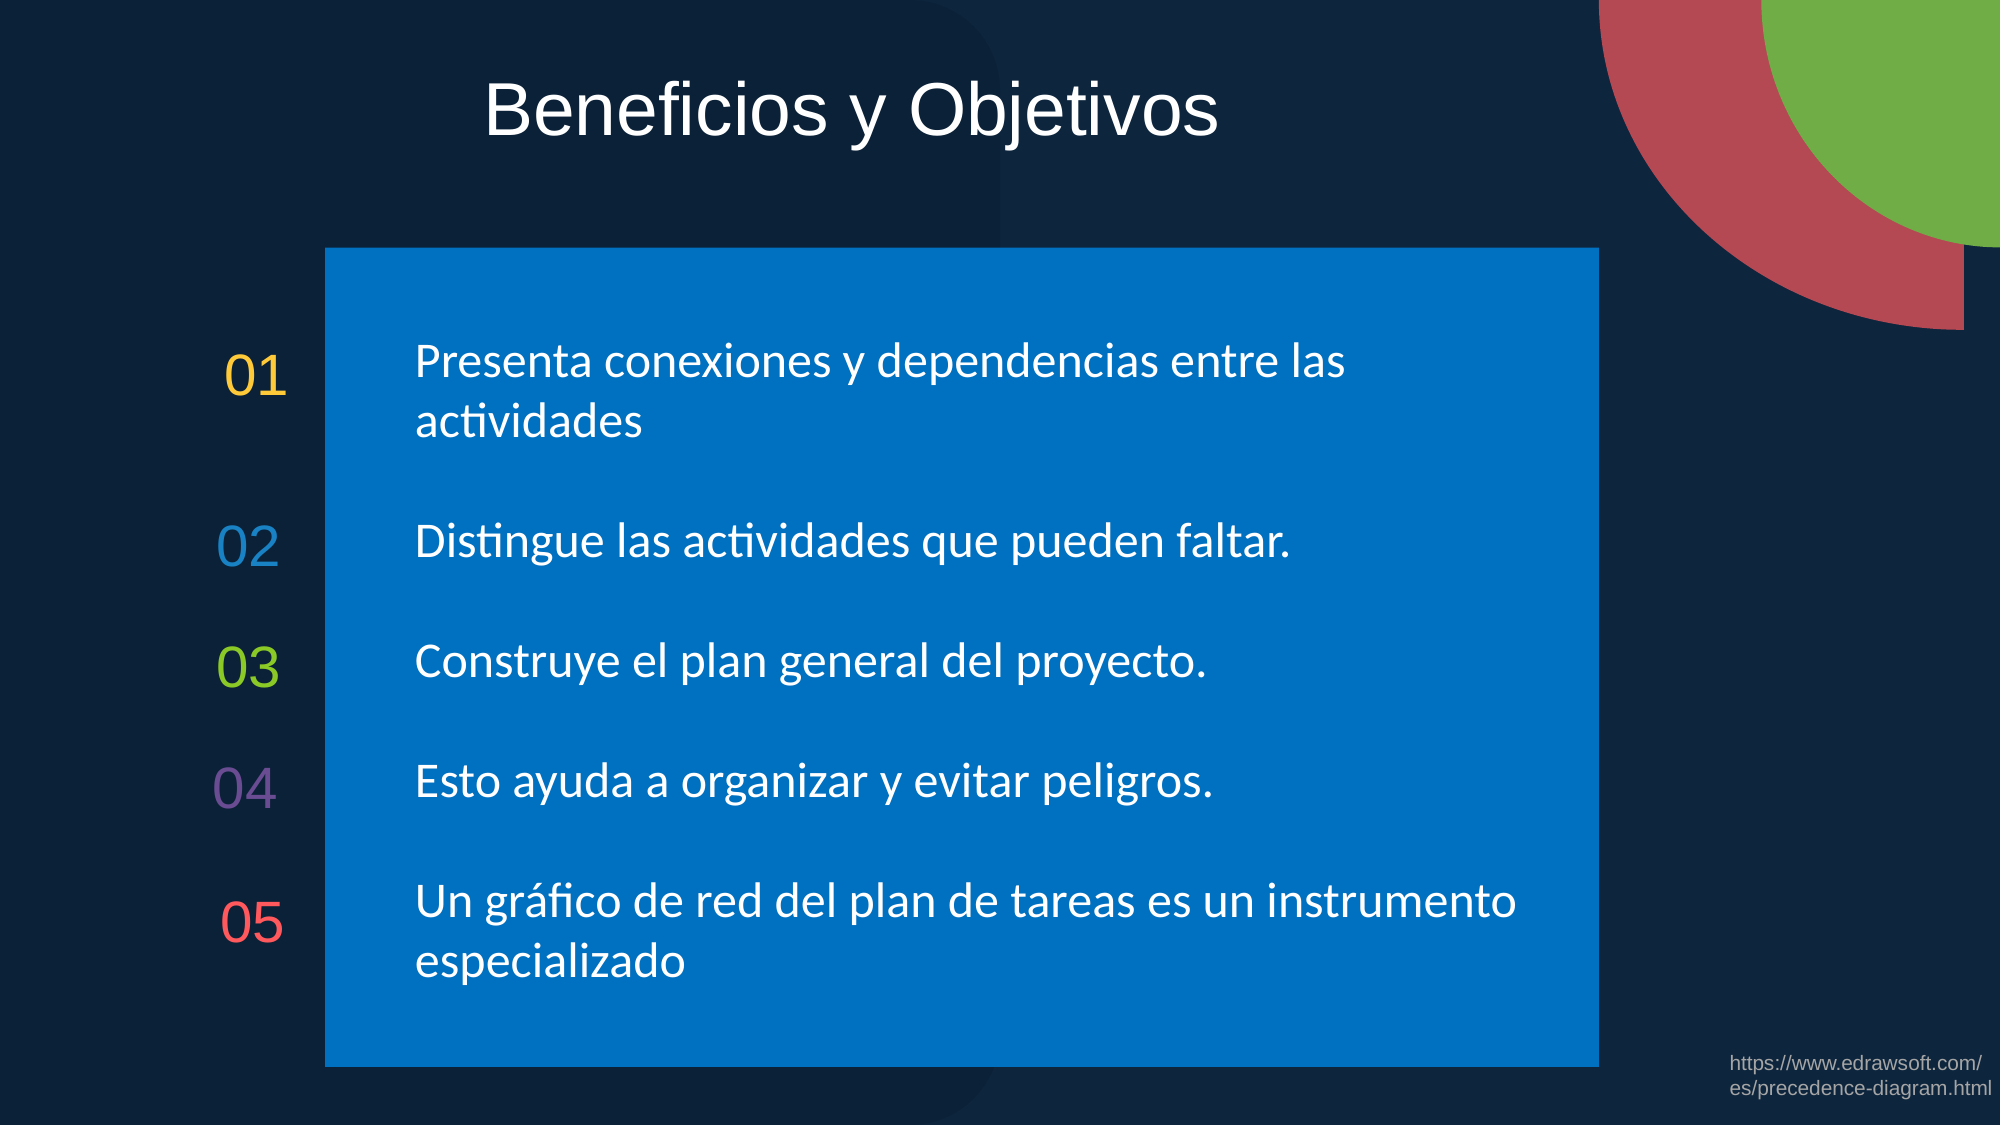

Beneficios y Objetivos
Presenta conexiones y dependencias entre las actividades

Distingue las actividades que pueden faltar.

Construye el plan general del proyecto.

Esto ayuda a organizar y evitar peligros.

Un gráfico de red del plan de tareas es un instrumento especializado
01
02
03
04
05
https://www.edrawsoft.com/es/precedence-diagram.html